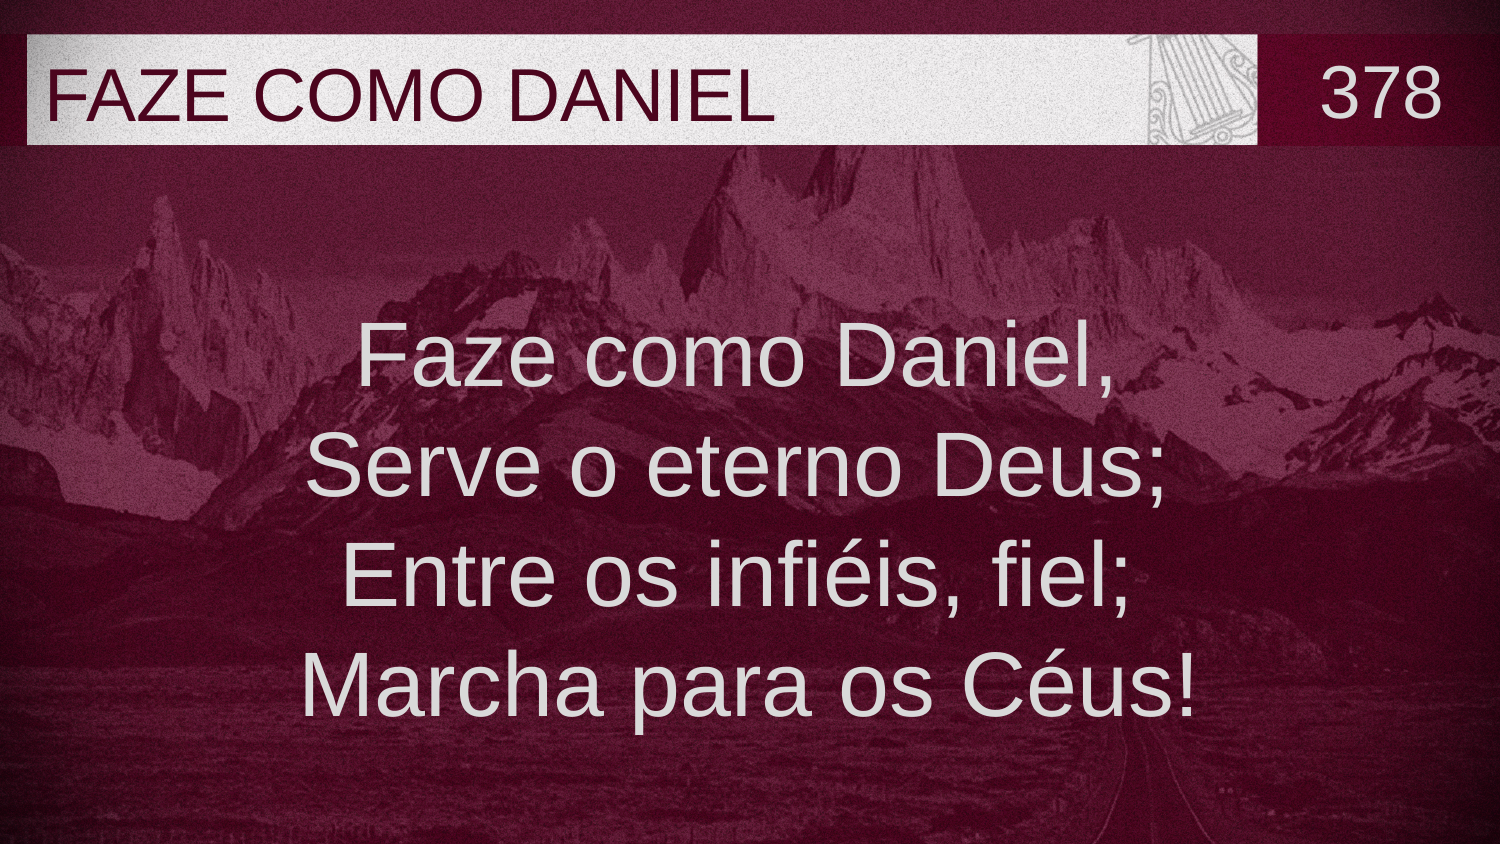

# FAZE COMO DANIEL
378
Faze como Daniel,
Serve o eterno Deus;
Entre os infiéis, fiel;
Marcha para os Céus!